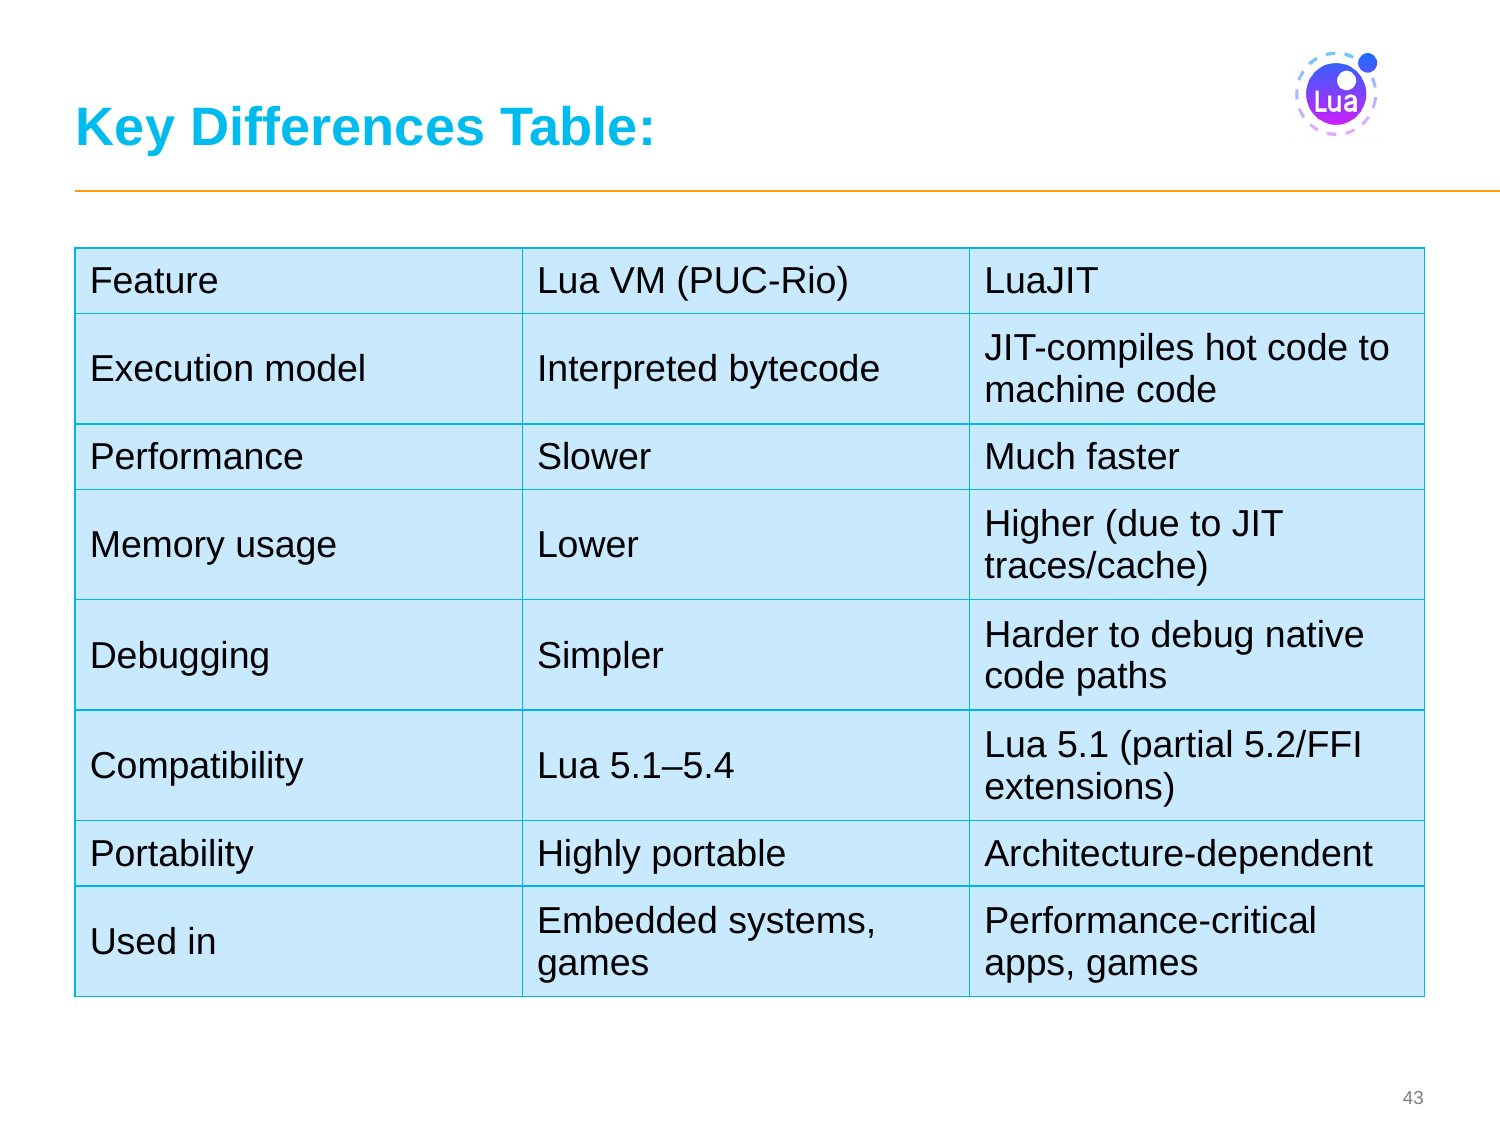

# Key Differences Table:
| Feature | Lua VM (PUC-Rio) | LuaJIT |
| --- | --- | --- |
| Execution model | Interpreted bytecode | JIT-compiles hot code to machine code |
| Performance | Slower | Much faster |
| Memory usage | Lower | Higher (due to JIT traces/cache) |
| Debugging | Simpler | Harder to debug native code paths |
| Compatibility | Lua 5.1–5.4 | Lua 5.1 (partial 5.2/FFI extensions) |
| Portability | Highly portable | Architecture-dependent |
| Used in | Embedded systems, games | Performance-critical apps, games |